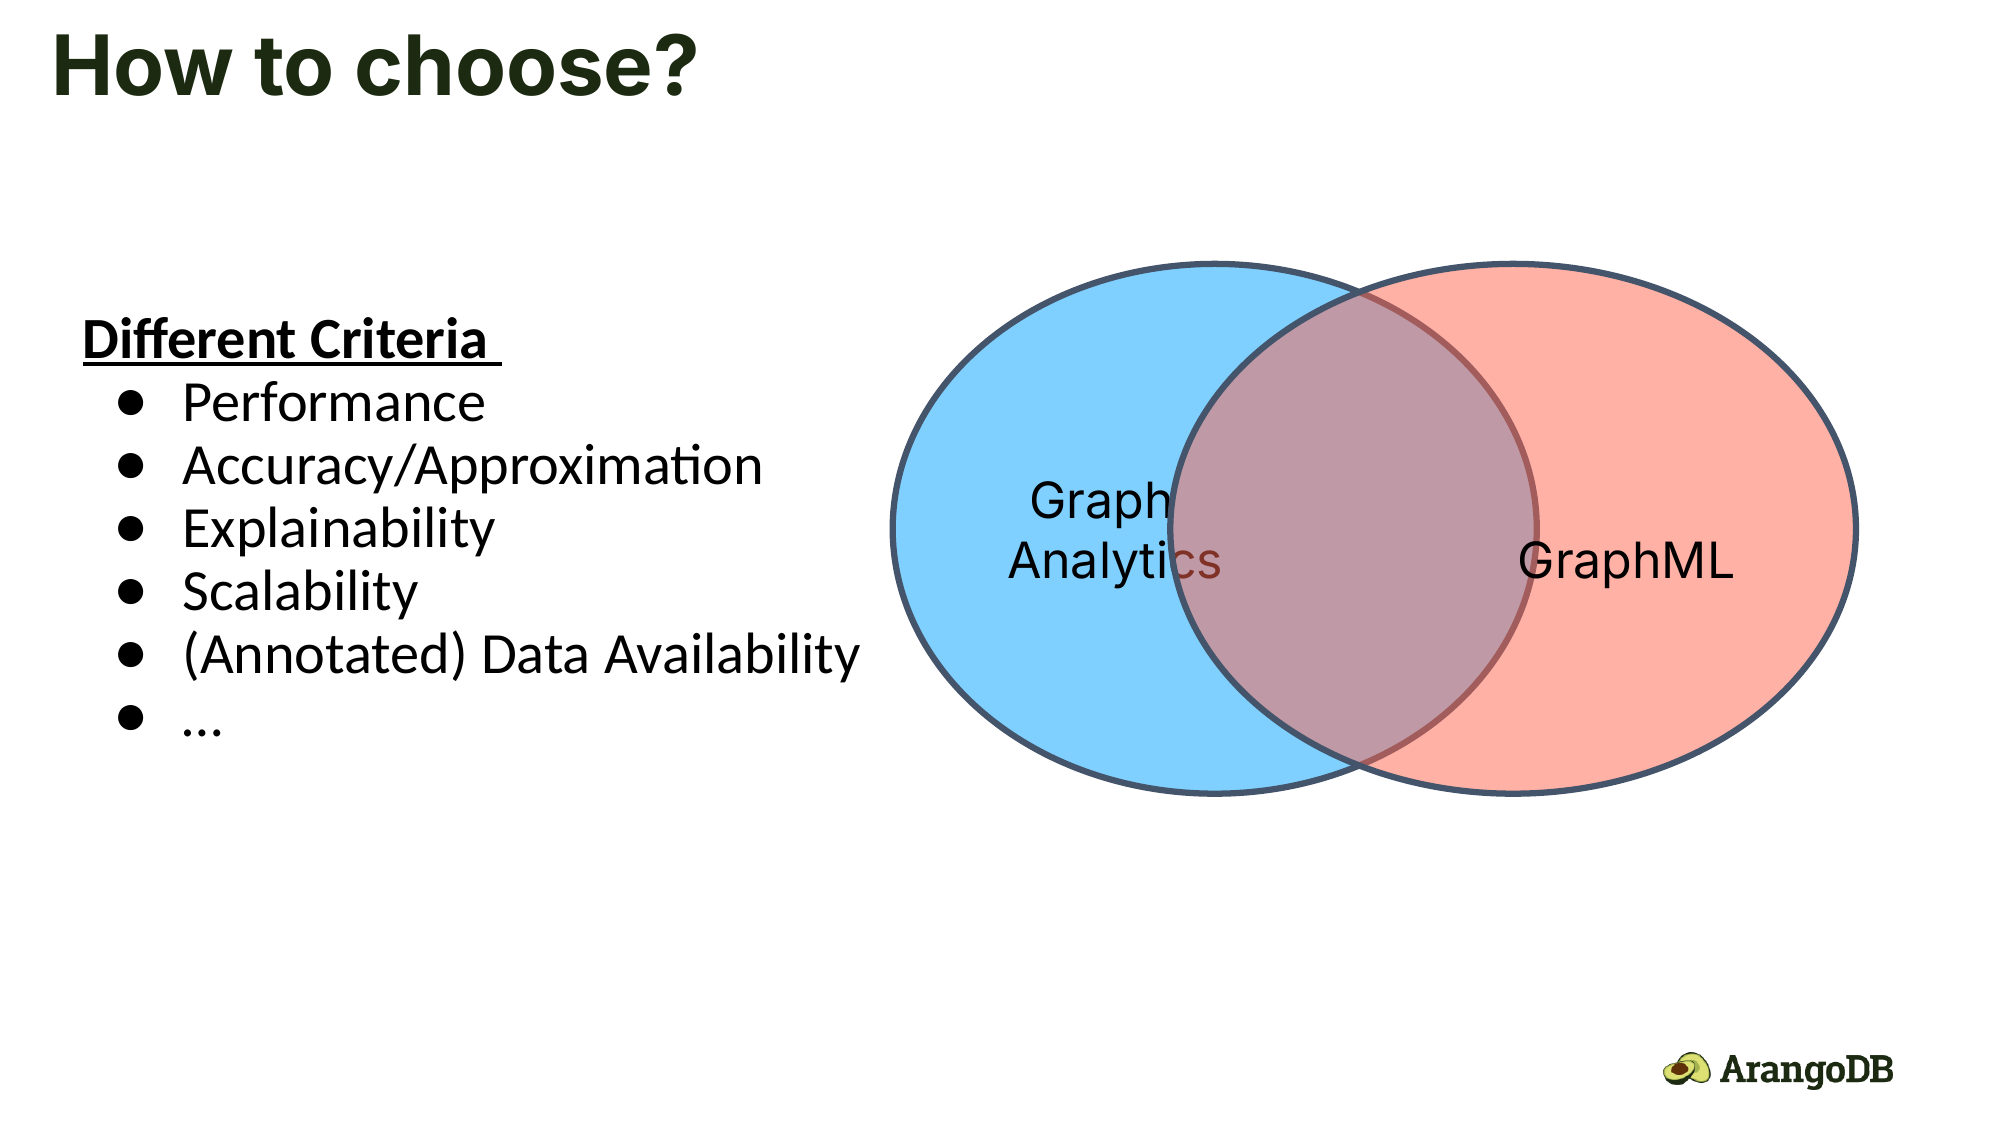

How to choose?
Different Criteria
Performance
Accuracy/Approximation
Explainability
Scalability
(Annotated) Data Availability
…
  Graph
Analytics
					GraphML